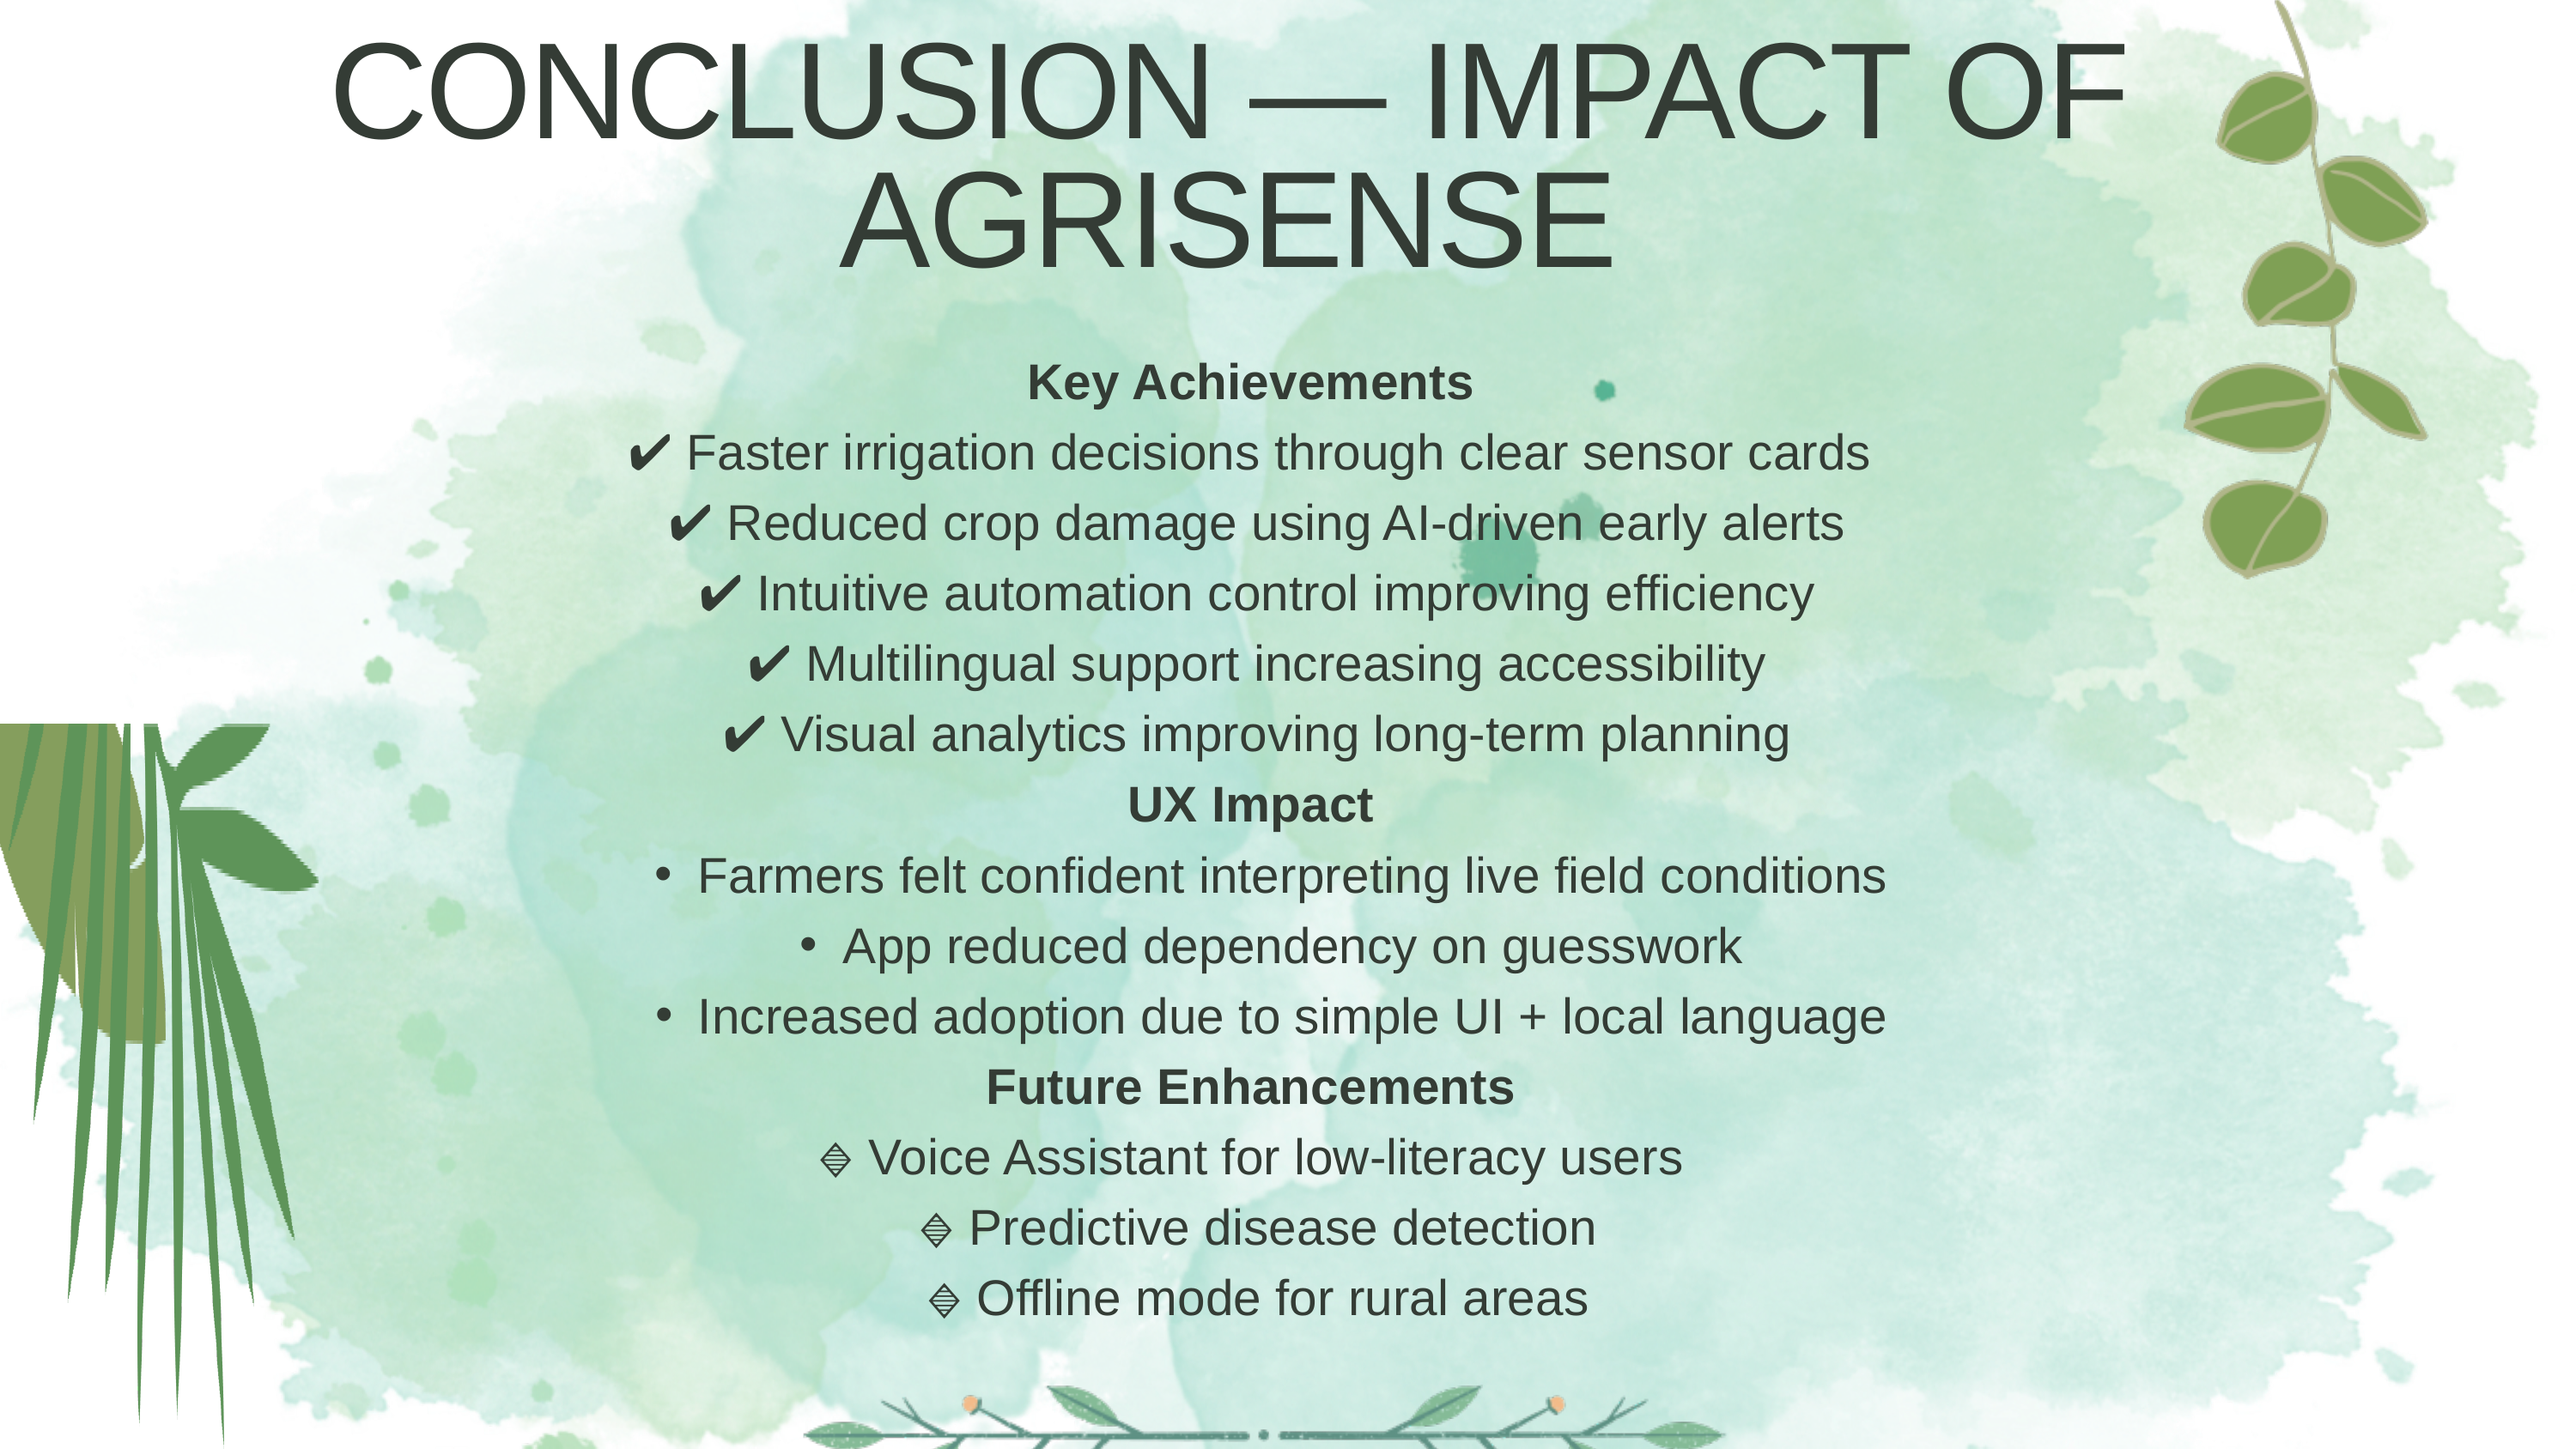

CONCLUSION — IMPACT OF AGRISENSE
Key Achievements
✔ Faster irrigation decisions through clear sensor cards
 ✔ Reduced crop damage using AI-driven early alerts
 ✔ Intuitive automation control improving efficiency
 ✔ Multilingual support increasing accessibility
 ✔ Visual analytics improving long-term planning
UX Impact
Farmers felt confident interpreting live field conditions
App reduced dependency on guesswork
Increased adoption due to simple UI + local language
Future Enhancements
🔹 Voice Assistant for low-literacy users
 🔹 Predictive disease detection
 🔹 Offline mode for rural areas